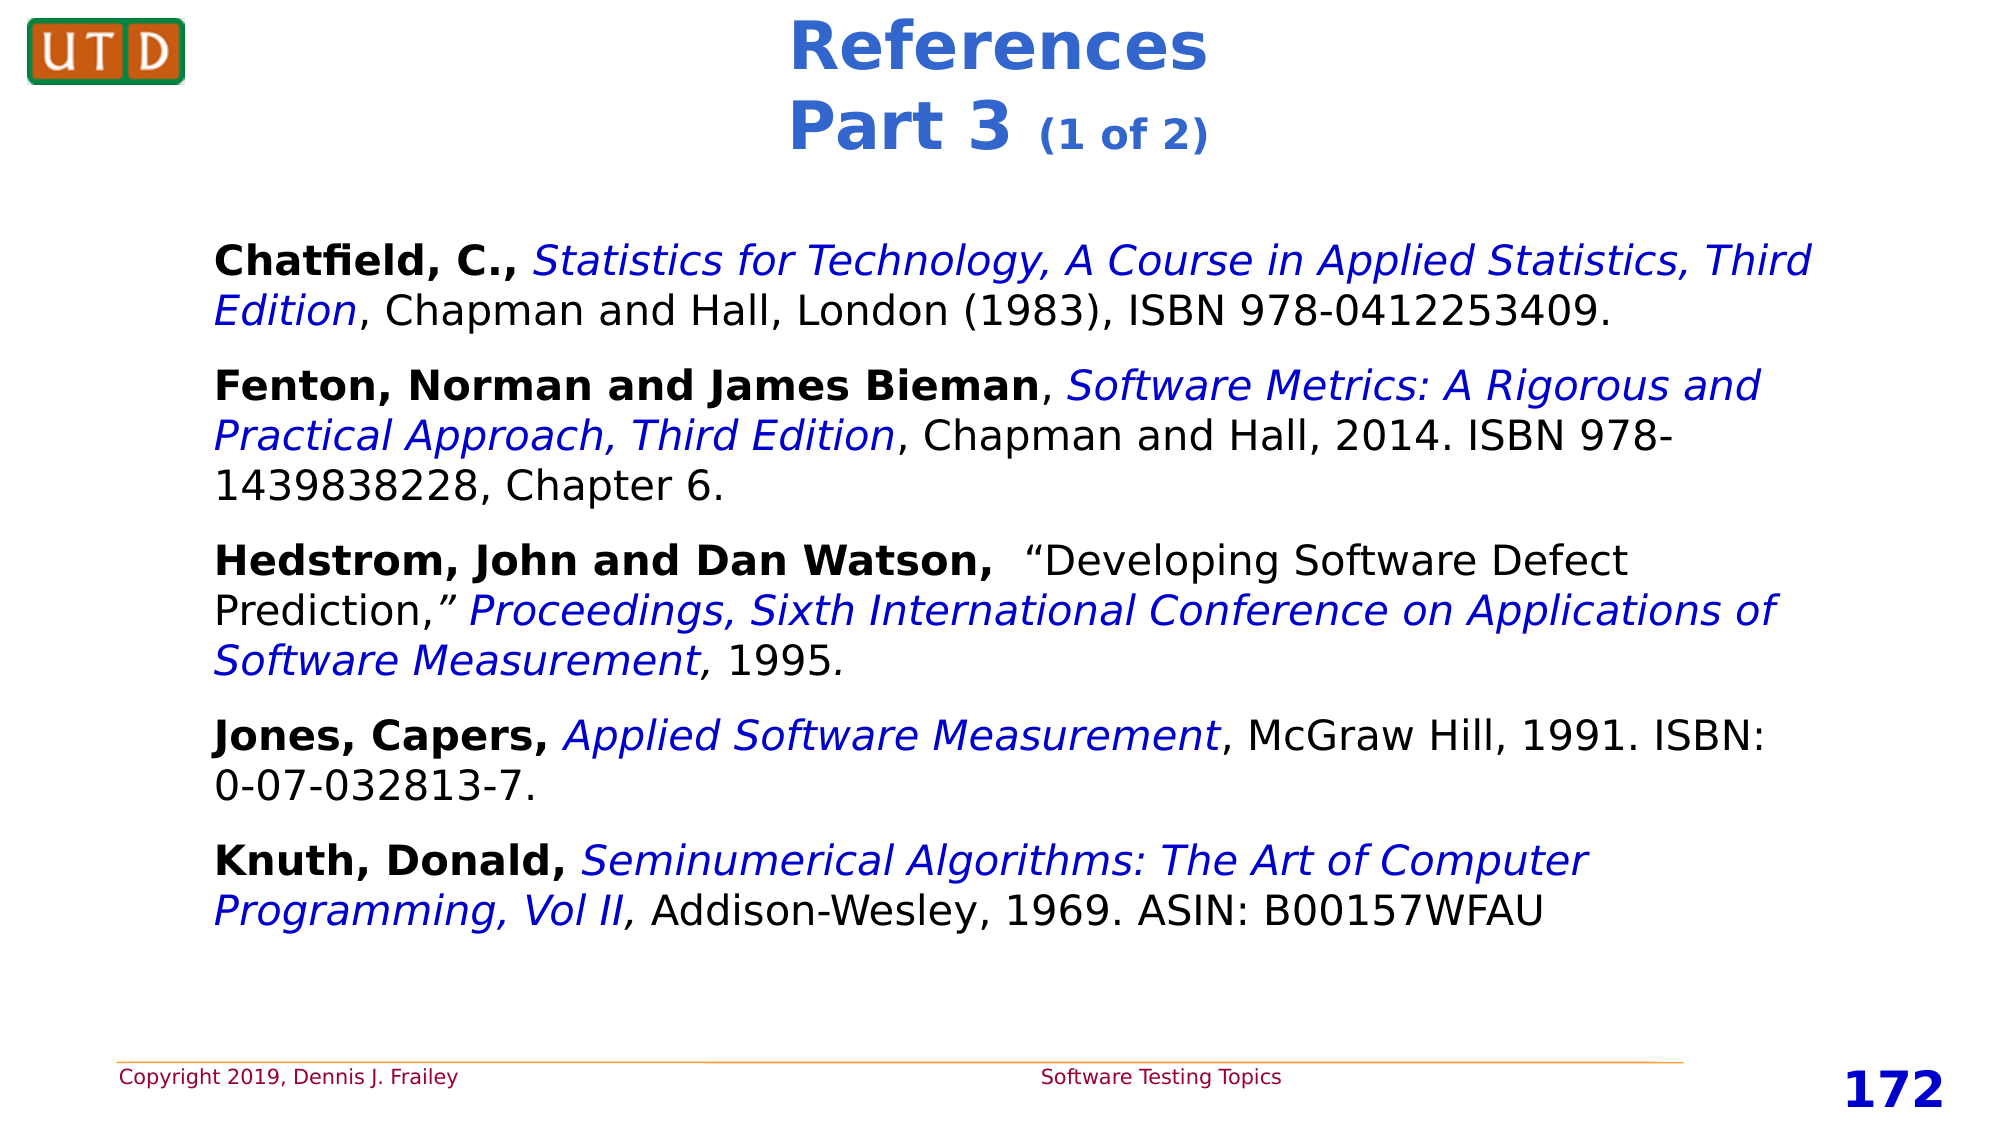

# References Part 3 (1 of 2)
Chatfield, C., Statistics for Technology, A Course in Applied Statistics, Third Edition, Chapman and Hall, London (1983), ISBN 978-0412253409.
Fenton, Norman and James Bieman, Software Metrics: A Rigorous and Practical Approach, Third Edition, Chapman and Hall, 2014. ISBN 978-1439838228, Chapter 6.
Hedstrom, John and Dan Watson,  “Developing Software Defect Prediction,” Proceedings, Sixth International Conference on Applications of Software Measurement, 1995.
Jones, Capers, Applied Software Measurement, McGraw Hill, 1991. ISBN: 0-07-032813-7.
Knuth, Donald, Seminumerical Algorithms: The Art of Computer Programming, Vol II, Addison-Wesley, 1969. ASIN: B00157WFAU